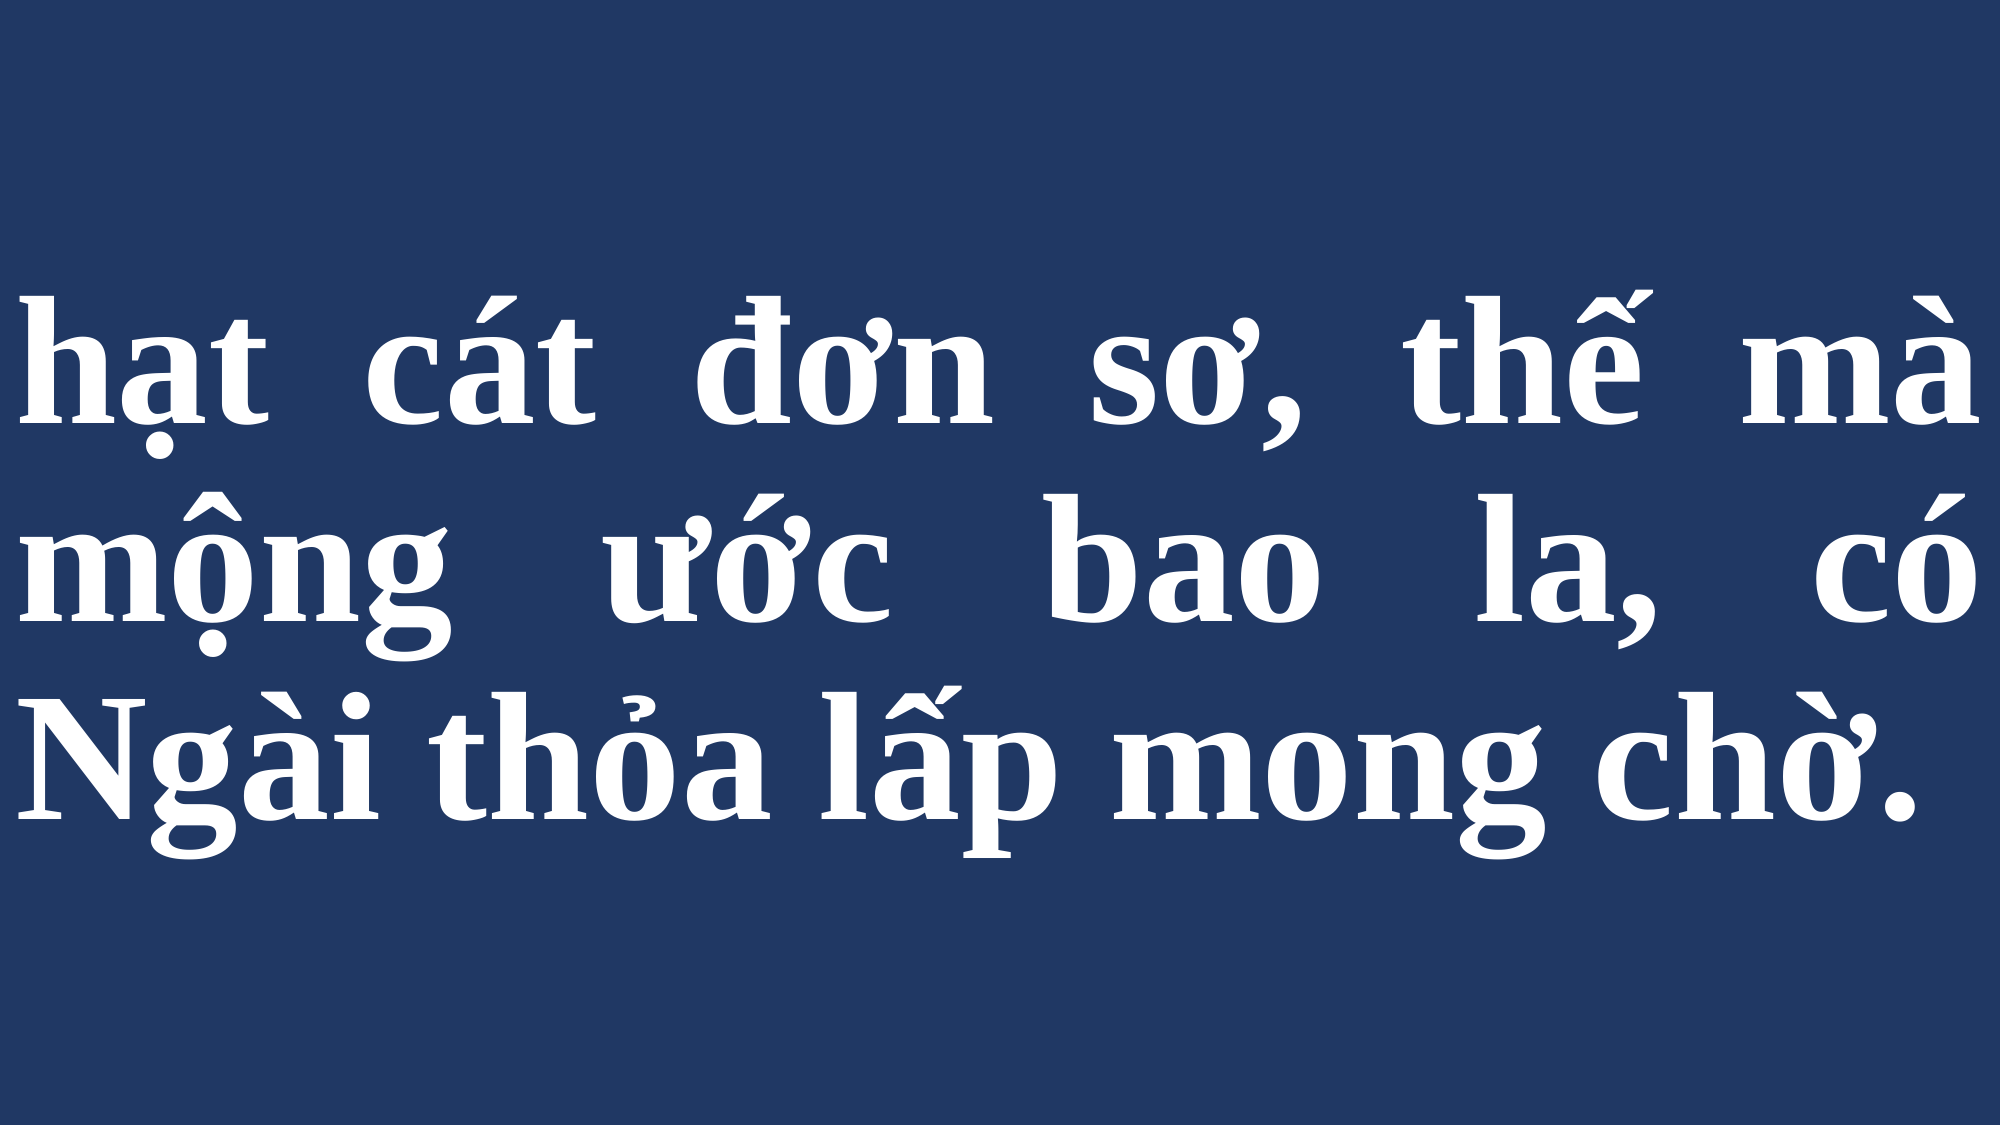

# hạt cát đơn sơ, thế mà mộng ước bao la, có Ngài thỏa lấp mong chờ.